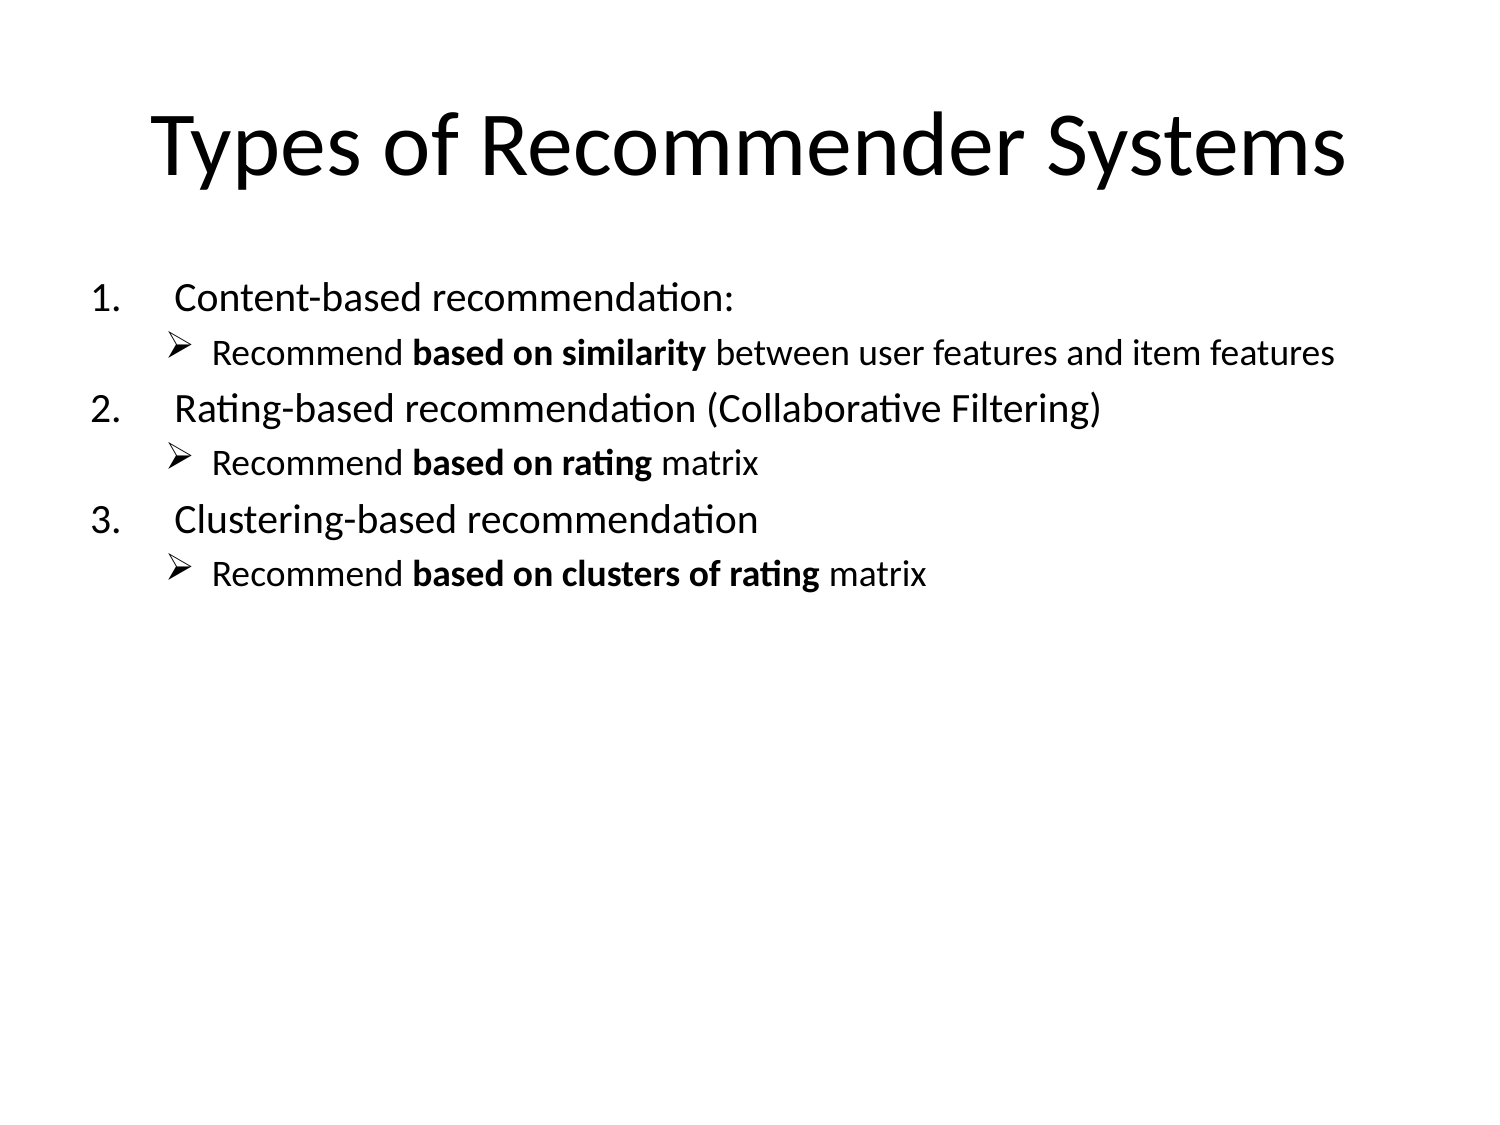

# Types of Recommender Systems
Content-based recommendation:
Recommend based on similarity between user features and item features
Rating-based recommendation (Collaborative Filtering)
Recommend based on rating matrix
Clustering-based recommendation
Recommend based on clusters of rating matrix